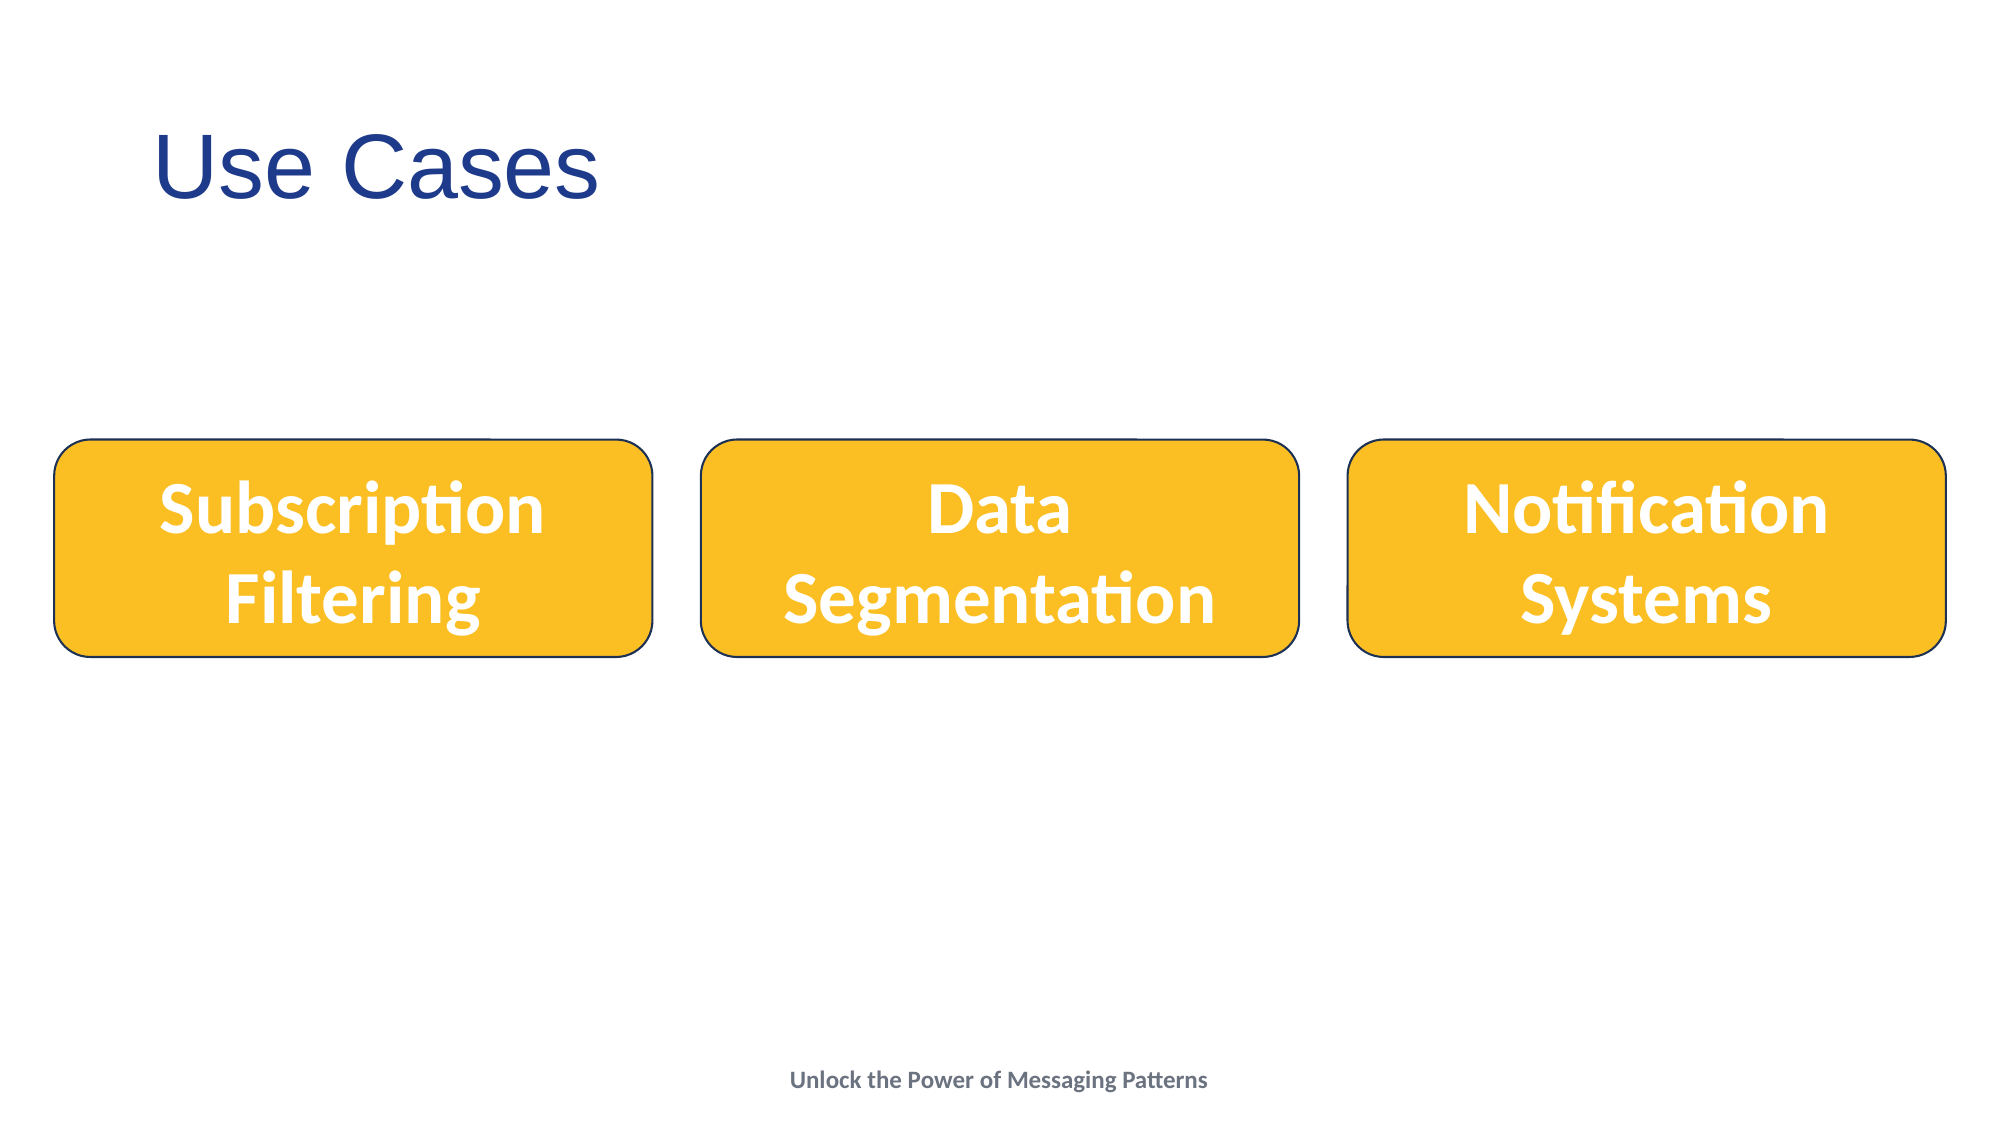

# Use Cases
Notification Systems
Subscription Filtering
Data Segmentation